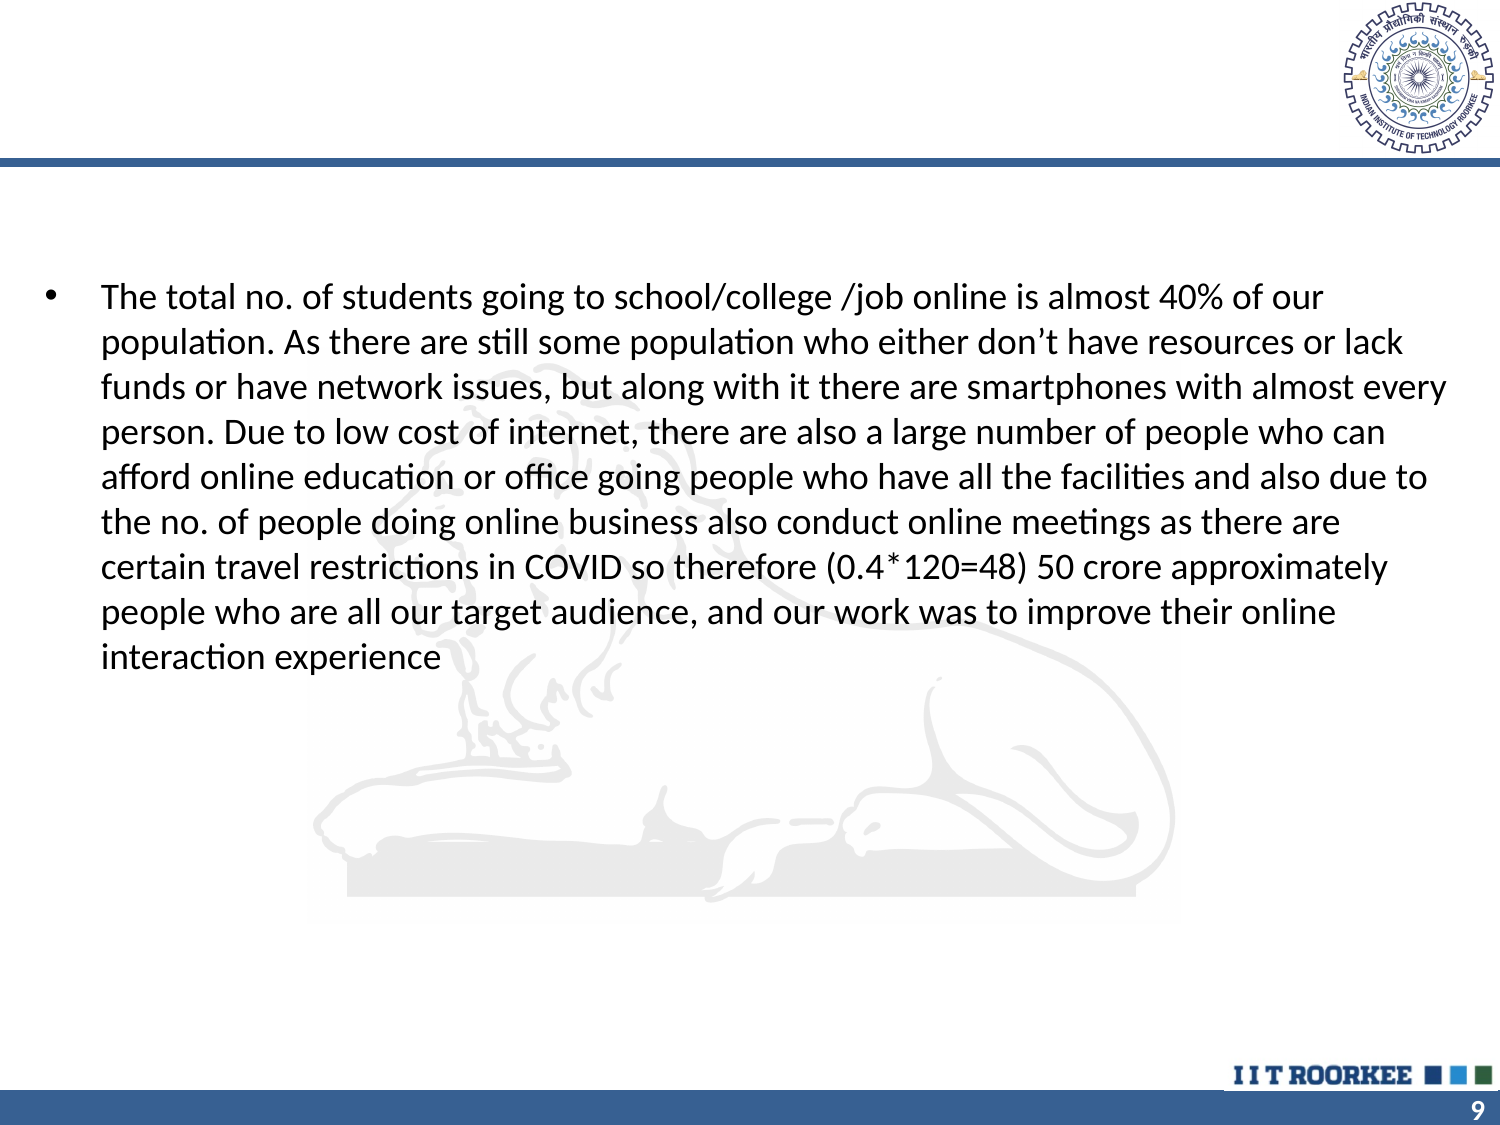

#

The total no. of students going to school/college /job online is almost 40% of our population. As there are still some population who either don’t have resources or lack funds or have network issues, but along with it there are smartphones with almost every person. Due to low cost of internet, there are also a large number of people who can afford online education or office going people who have all the facilities and also due to the no. of people doing online business also conduct online meetings as there are certain travel restrictions in COVID so therefore (0.4*120=48) 50 crore approximately people who are all our target audience, and our work was to improve their online interaction experience